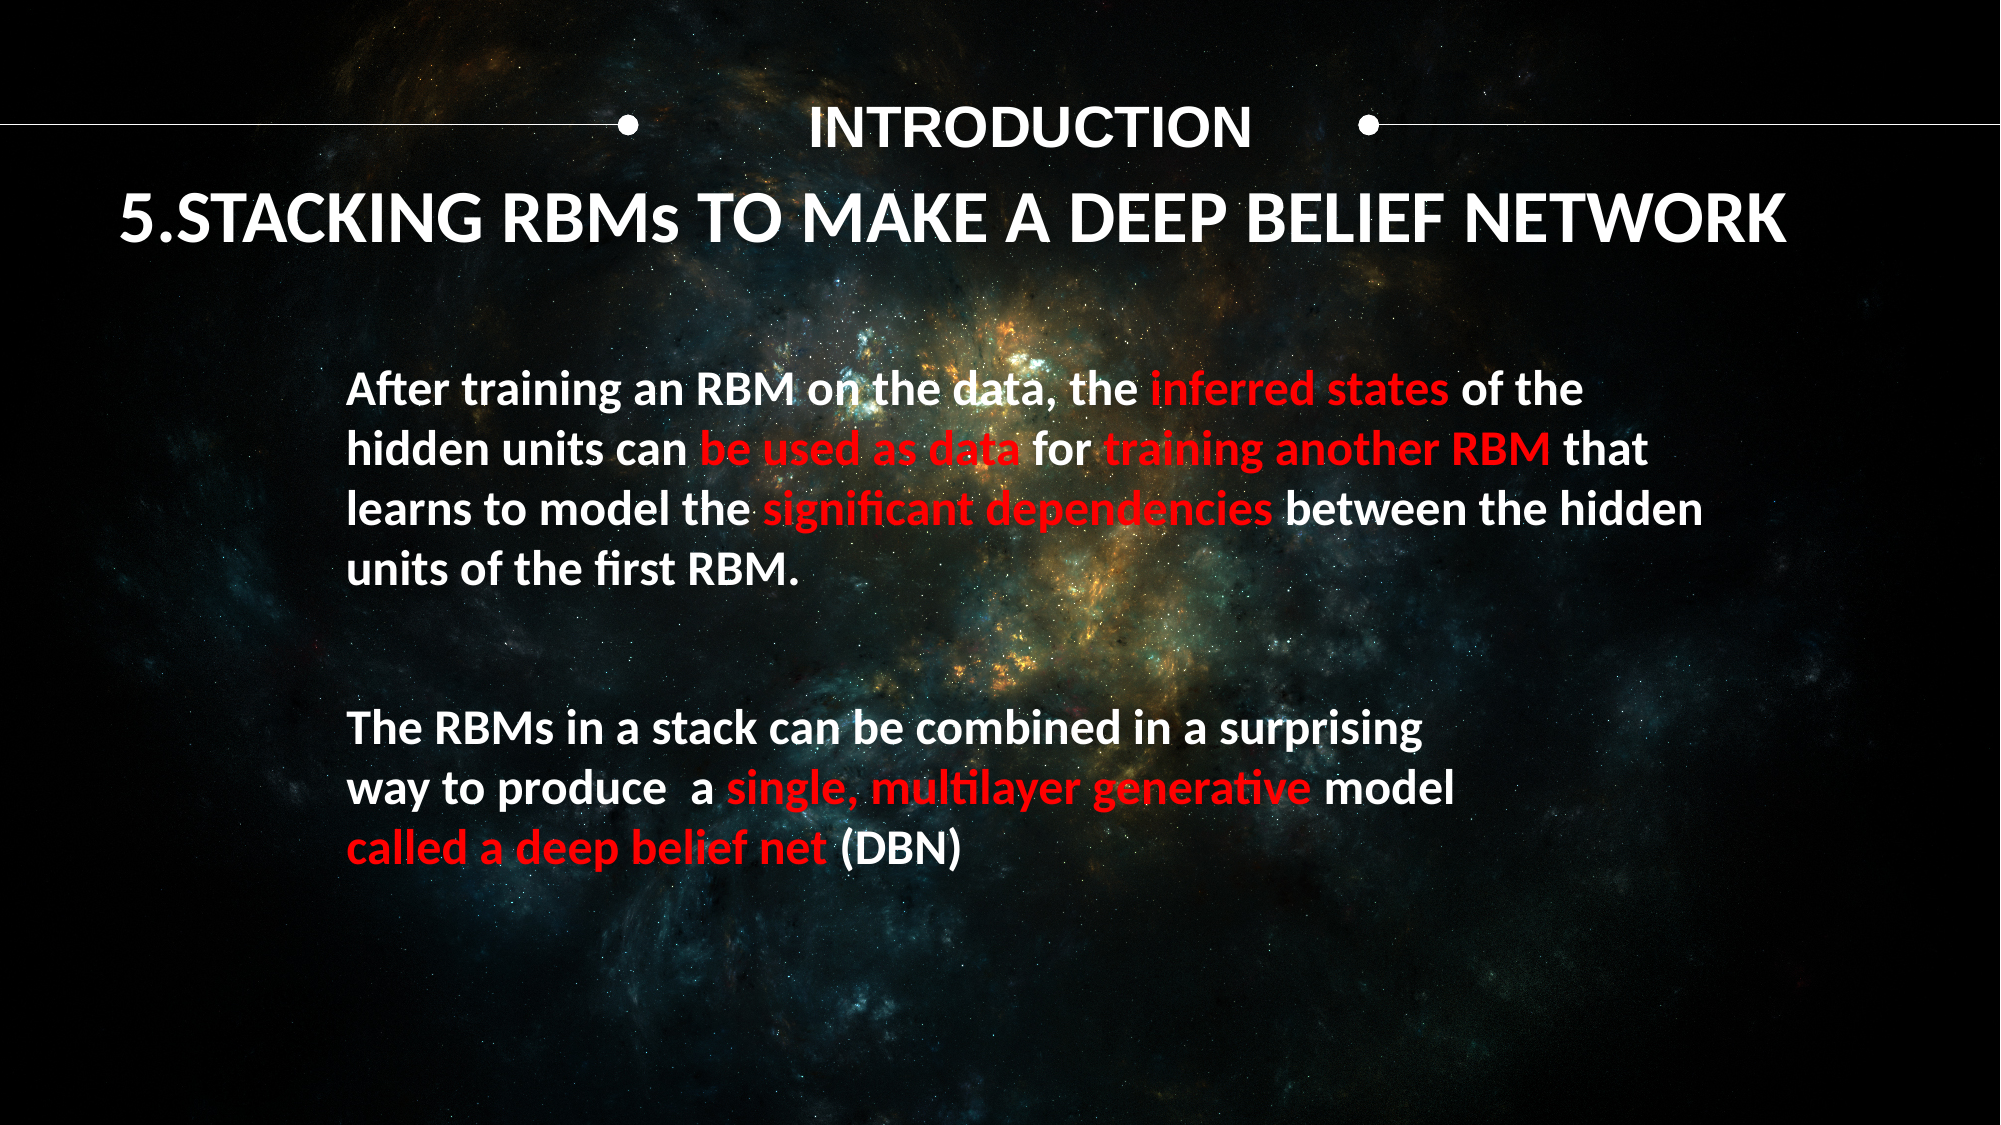

INTRODUCTION
5.STACKING RBMs TO MAKE A DEEP BELIEF NETWORK
After training an RBM on the data, the inferred states of the hidden units can be used as data for training another RBM that
learns to model the significant dependencies between the hidden
units of the first RBM.
The RBMs in a stack can be combined in a surprising
way to produce  a single, multilayer generative model
called a deep belief net (DBN)